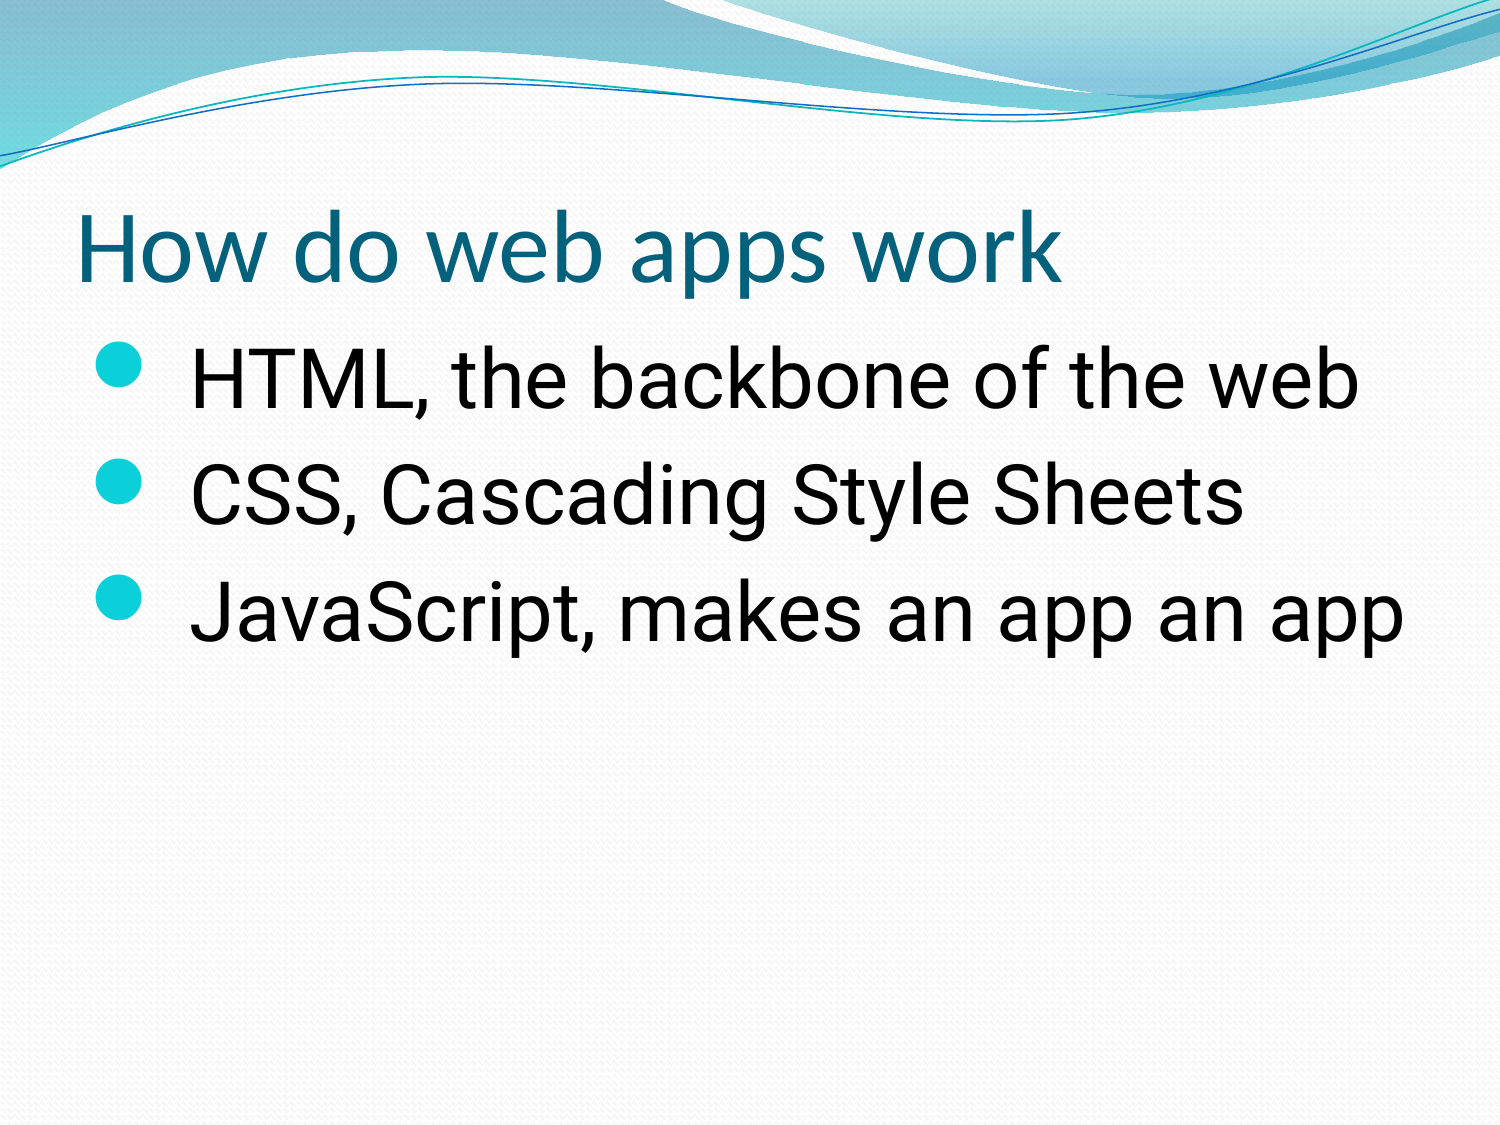

# How do web apps work
 HTML, the backbone of the web
 CSS, Cascading Style Sheets
 JavaScript, makes an app an app